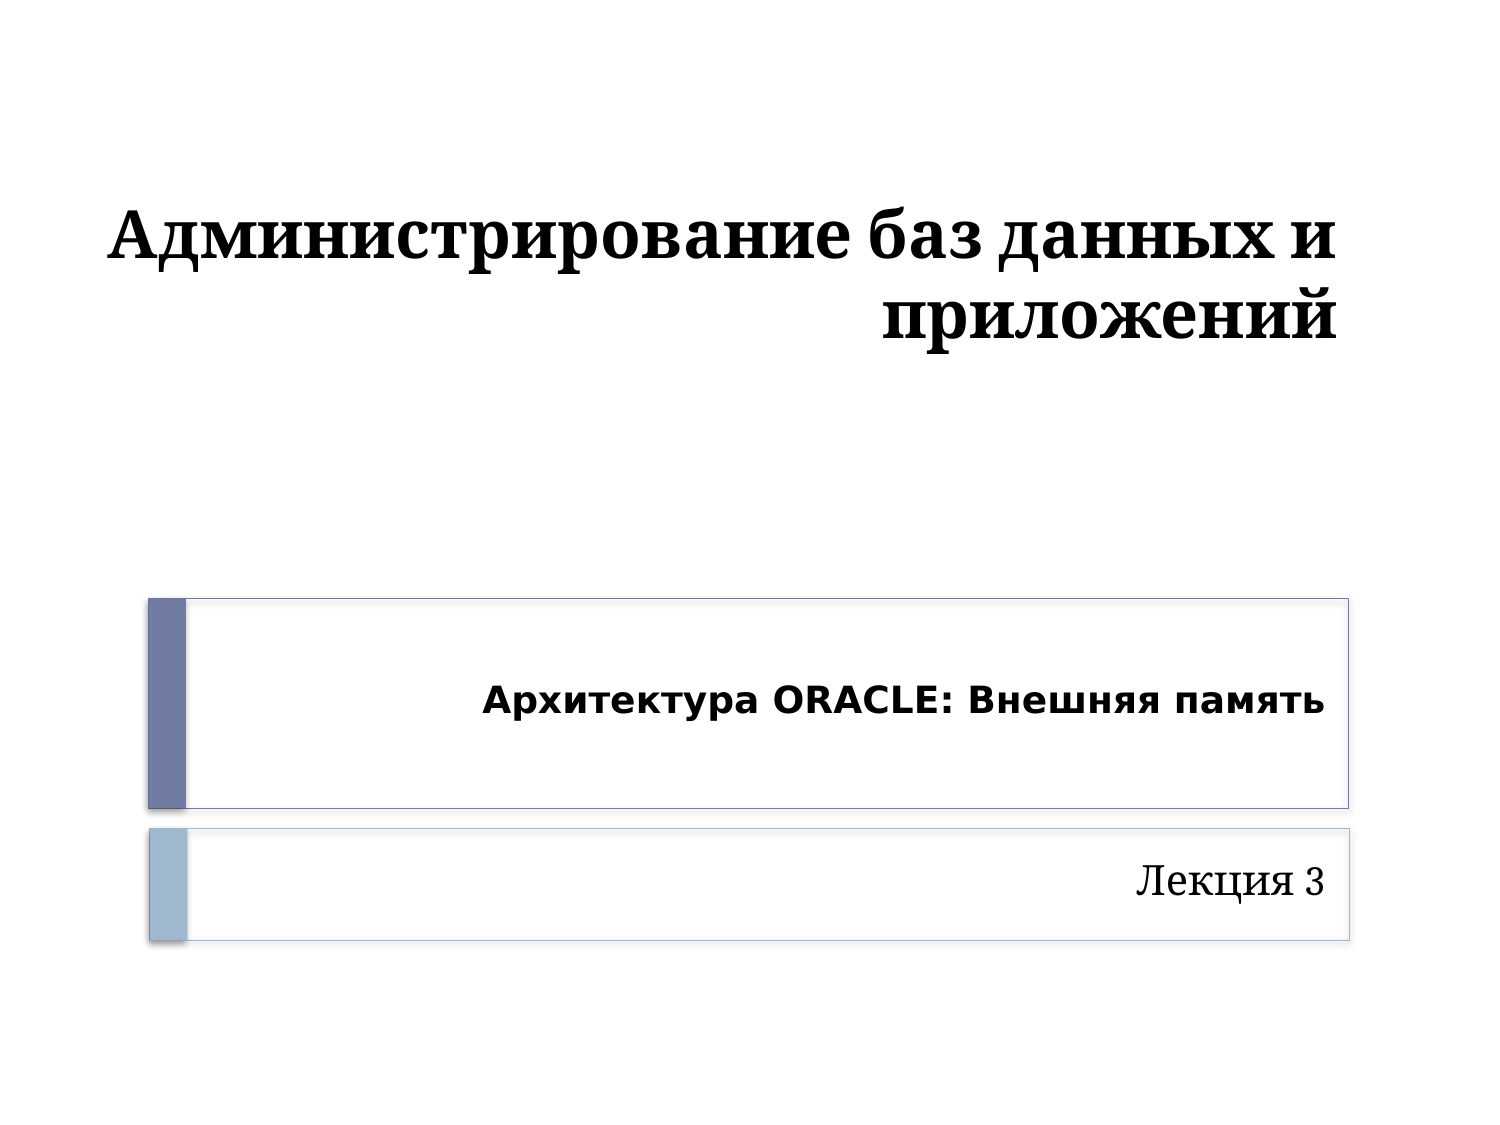

Администрирование баз данных и приложений
Архитектура ORACLE: Внешняя память
Лекция 3